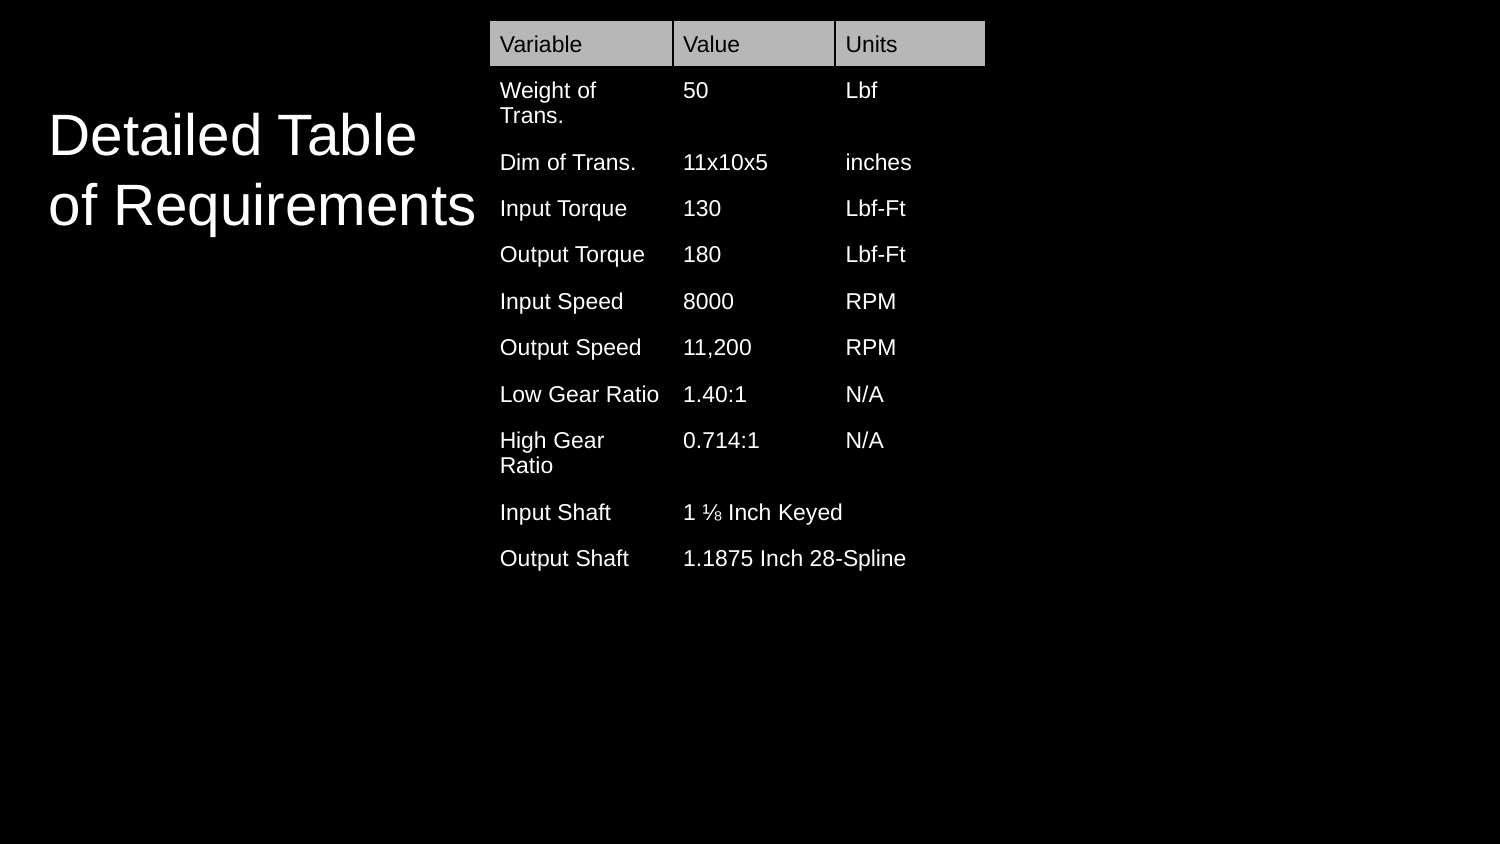

| Variable | Value | Units |
| --- | --- | --- |
| Weight of Trans. | 50 | Lbf |
| Dim of Trans. | 11x10x5 | inches |
| Input Torque | 130 | Lbf-Ft |
| Output Torque | 180 | Lbf-Ft |
| Input Speed | 8000 | RPM |
| Output Speed | 11,200 | RPM |
| Low Gear Ratio | 1.40:1 | N/A |
| High Gear Ratio | 0.714:1 | N/A |
| Input Shaft | 1 ⅛ Inch Keyed |  |
| Output Shaft | 1.1875 Inch 28-Spline |  |
# Detailed Table
of Requirements